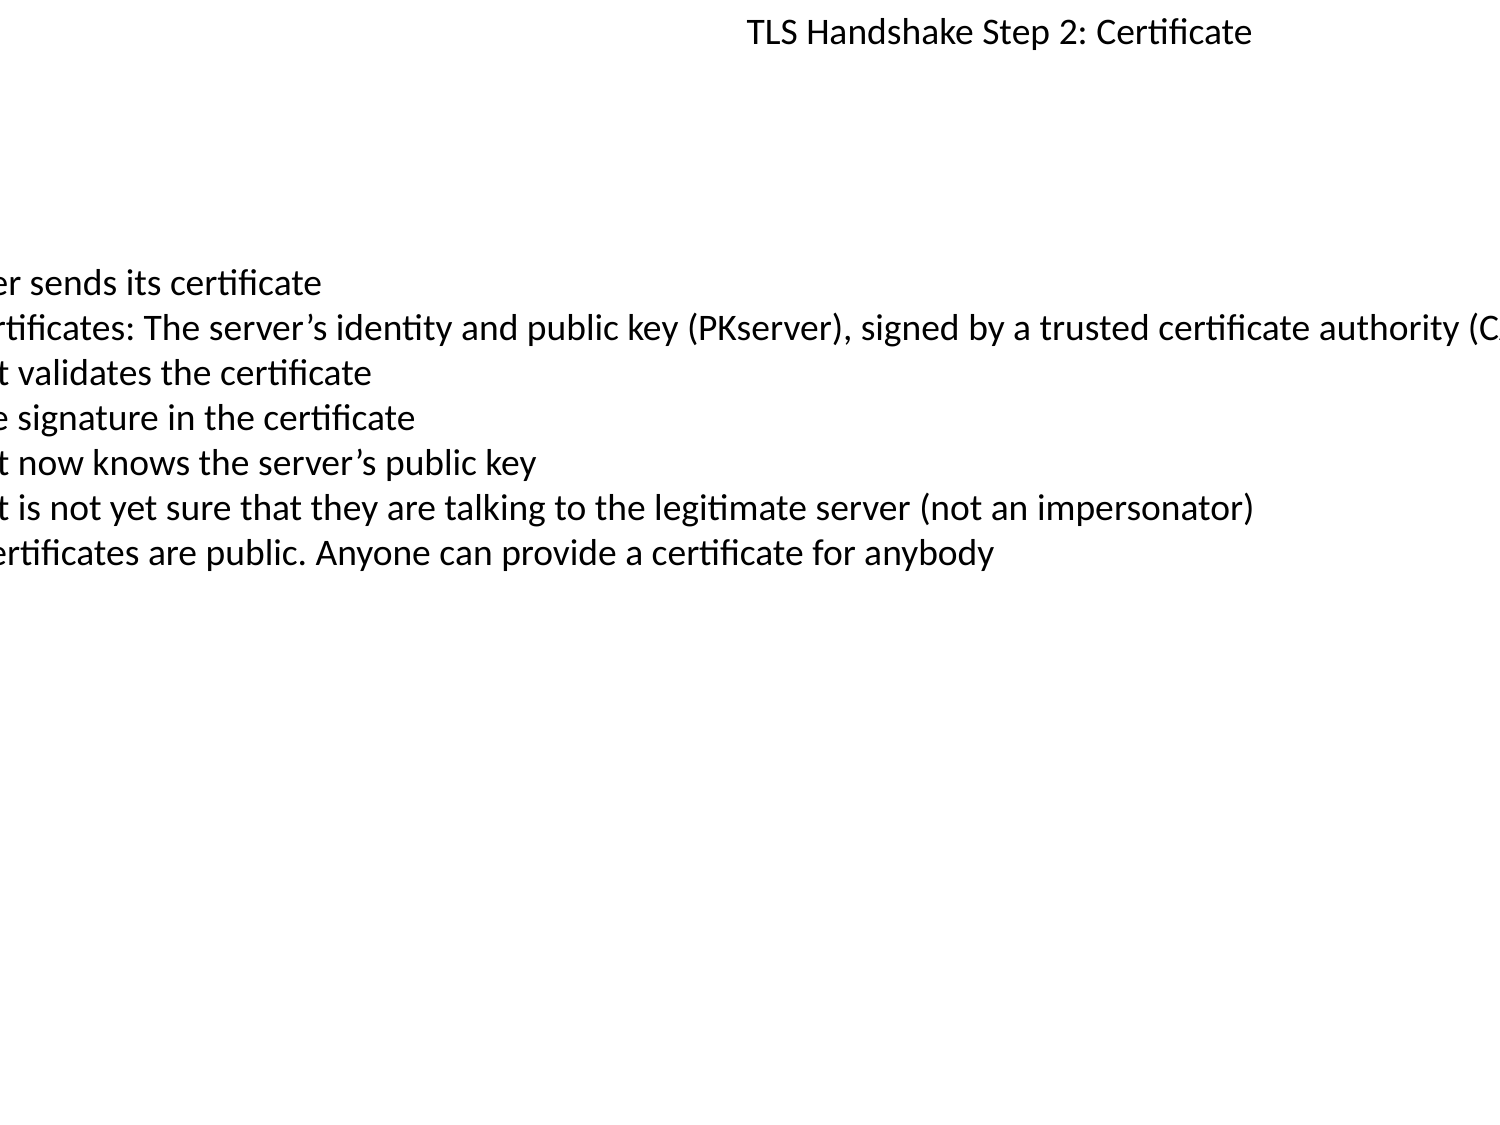

TLS Handshake Step 2: Certificate
The server sends its certificate
Recall certificates: The server’s identity and public key (PKserver), signed by a trusted certificate authority (CA)
The client validates the certificate
Verify the signature in the certificate
The client now knows the server’s public key
The client is not yet sure that they are talking to the legitimate server (not an impersonator)
Recall: Certificates are public. Anyone can provide a certificate for anybody